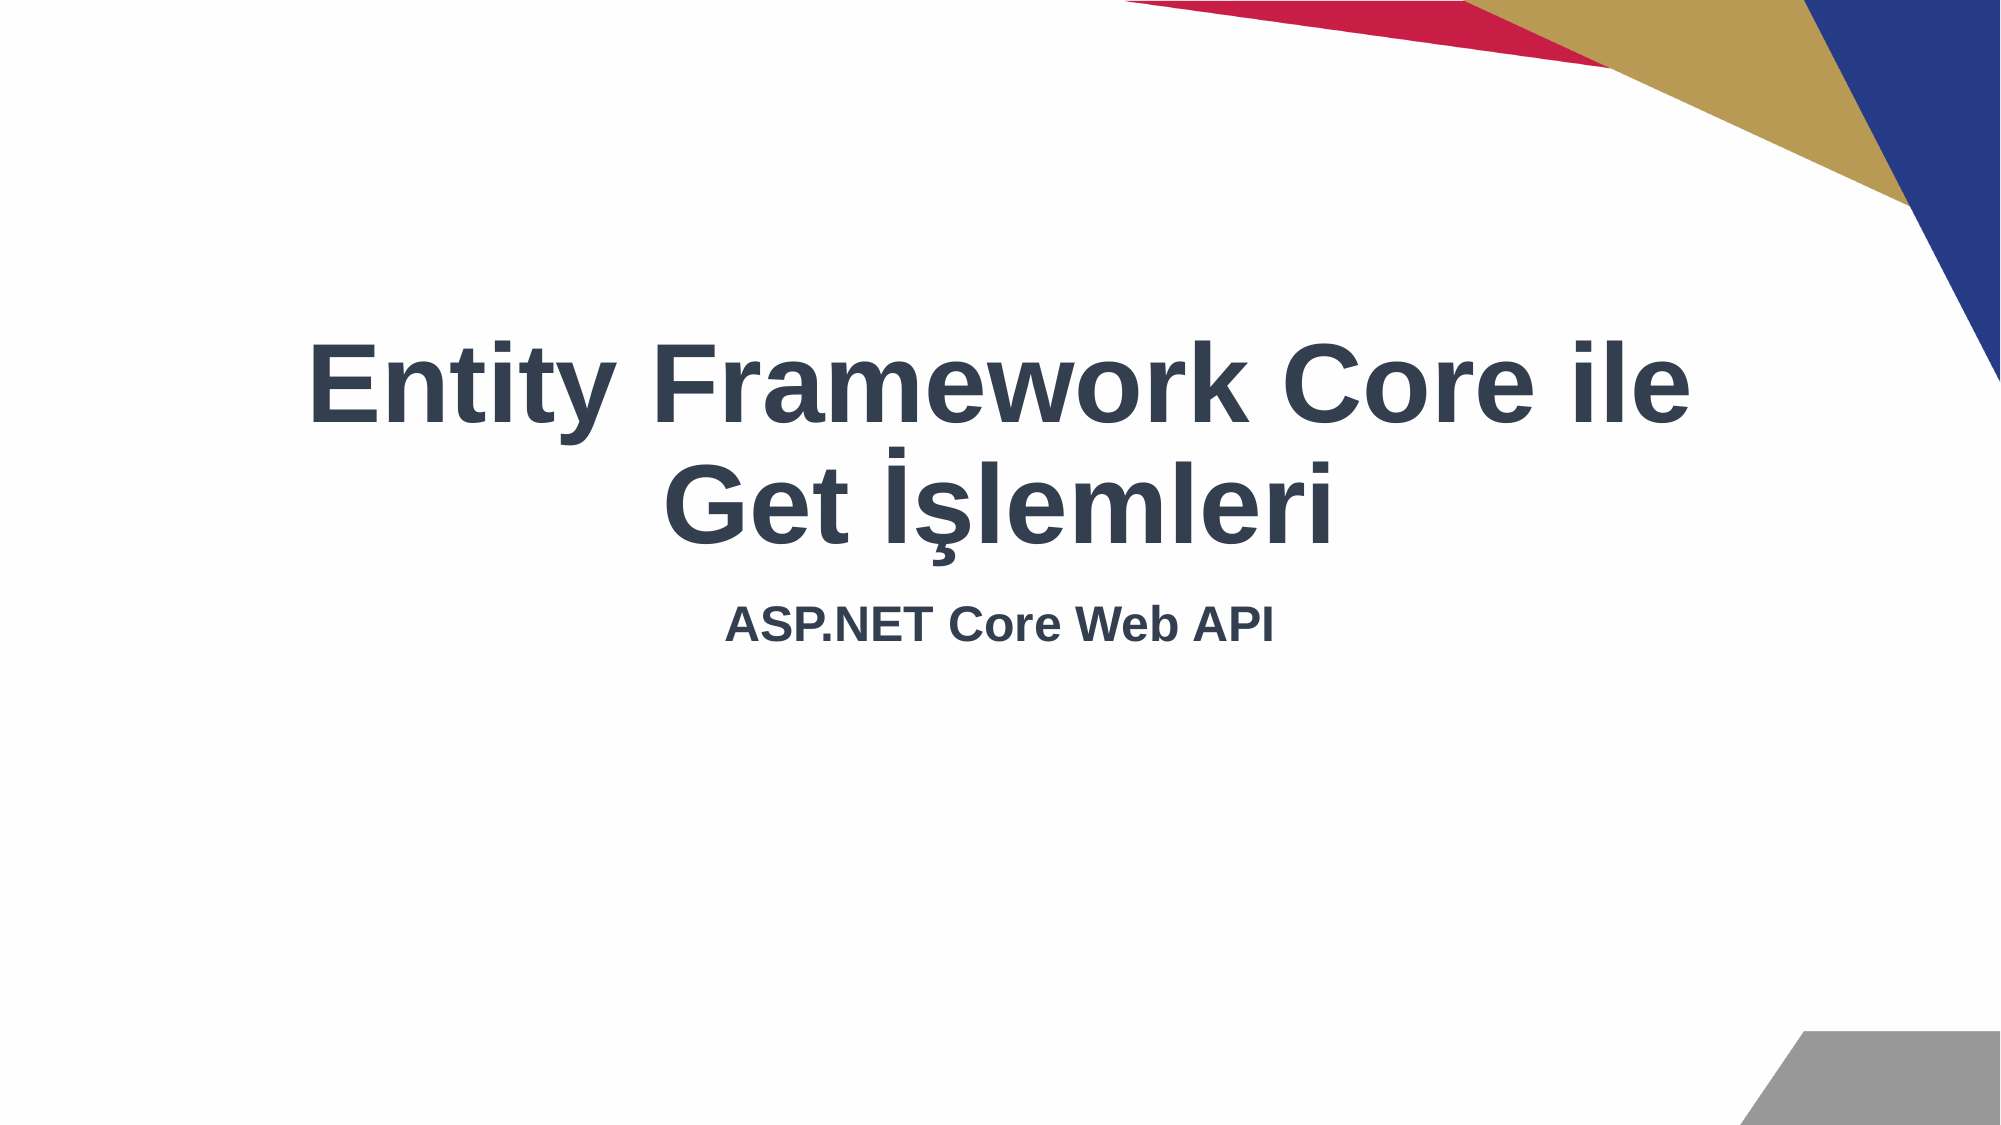

# Entity Framework Core ile Get İşlemleri
ASP.NET Core Web API